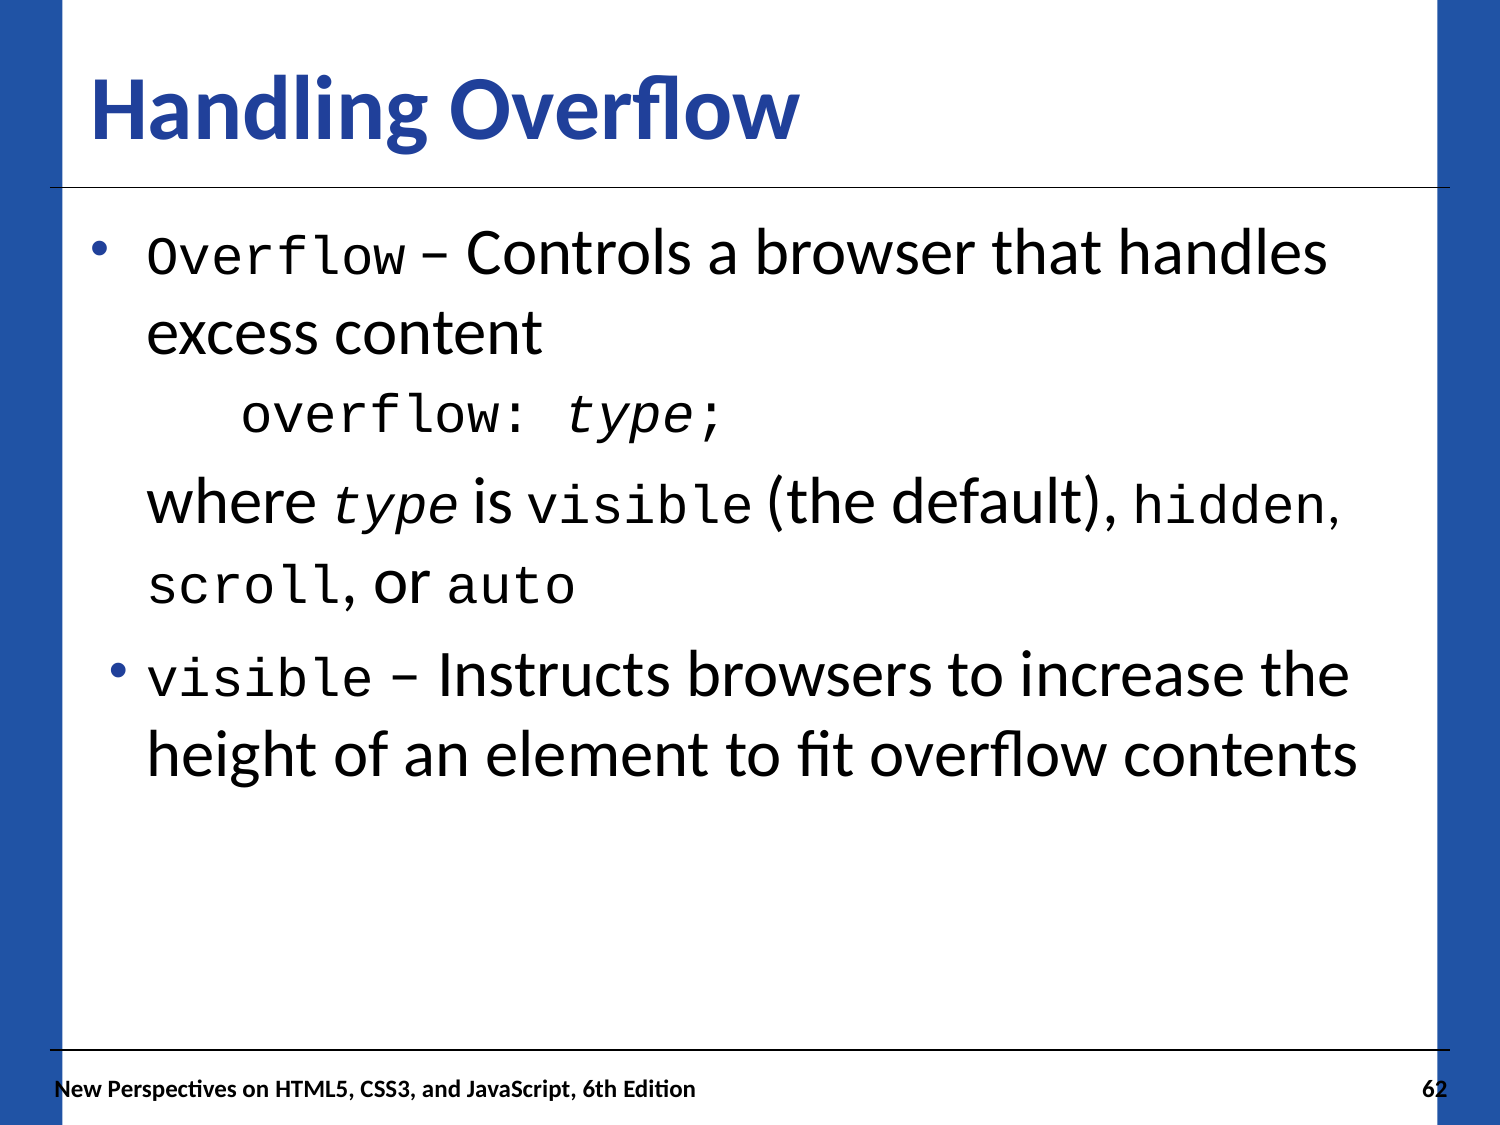

# Handling Overflow
Overflow – Controls a browser that handles excess content
overflow: type;
where type is visible (the default), hidden, scroll, or auto
visible – Instructs browsers to increase the height of an element to fit overflow contents
New Perspectives on HTML5, CSS3, and JavaScript, 6th Edition
62